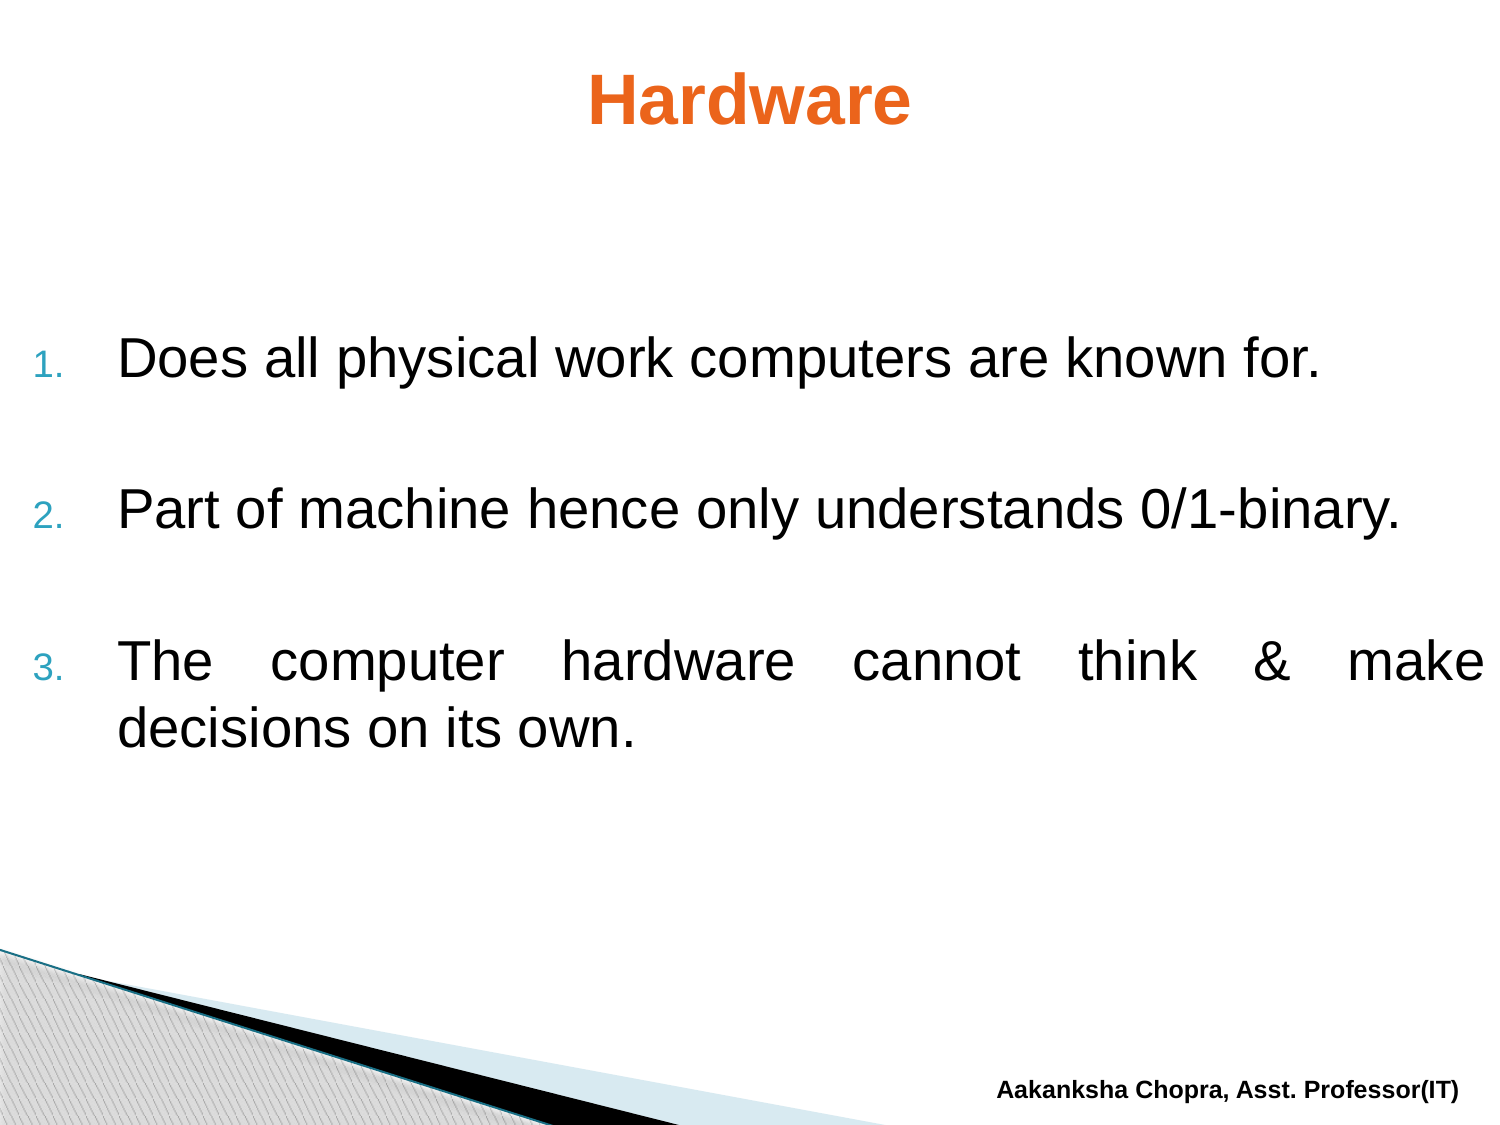

# Hardware

Does all physical work computers are known for.

Part of machine hence only understands 0/1-binary.

The computer hardware cannot think & make decisions on its own.

Aakanksha Chopra, Asst. Professor(IT)